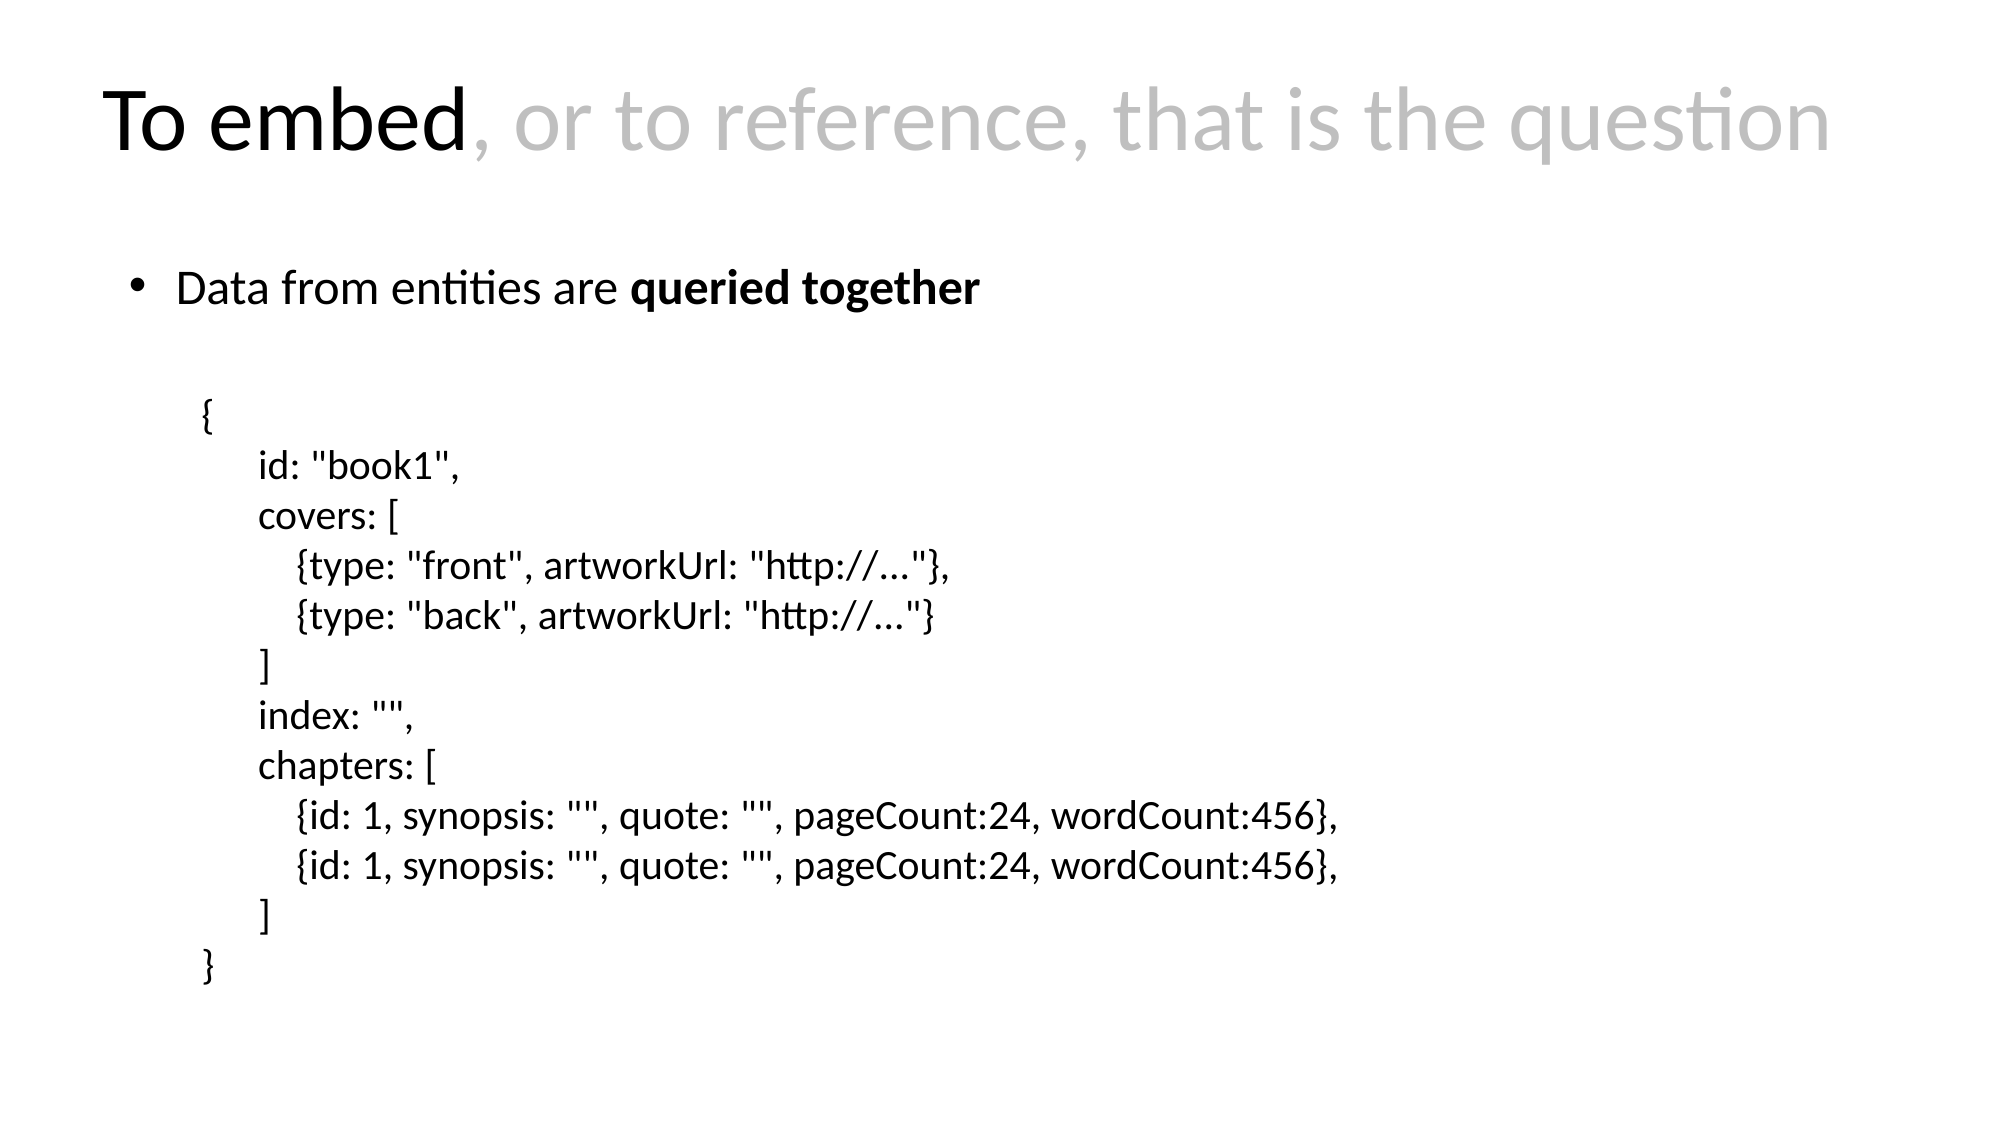

To embed, or to reference, that is the question
Data from entities are queried together

{
      id: "book1",
      covers: [
          {type: "front", artworkUrl: "http://..."},
          {type: "back", artworkUrl: "http://..."}
      ]
      index: "",
      chapters: [
          {id: 1, synopsis: "", quote: "", pageCount:24, wordCount:456},
          {id: 1, synopsis: "", quote: "", pageCount:24, wordCount:456},
      ]
}